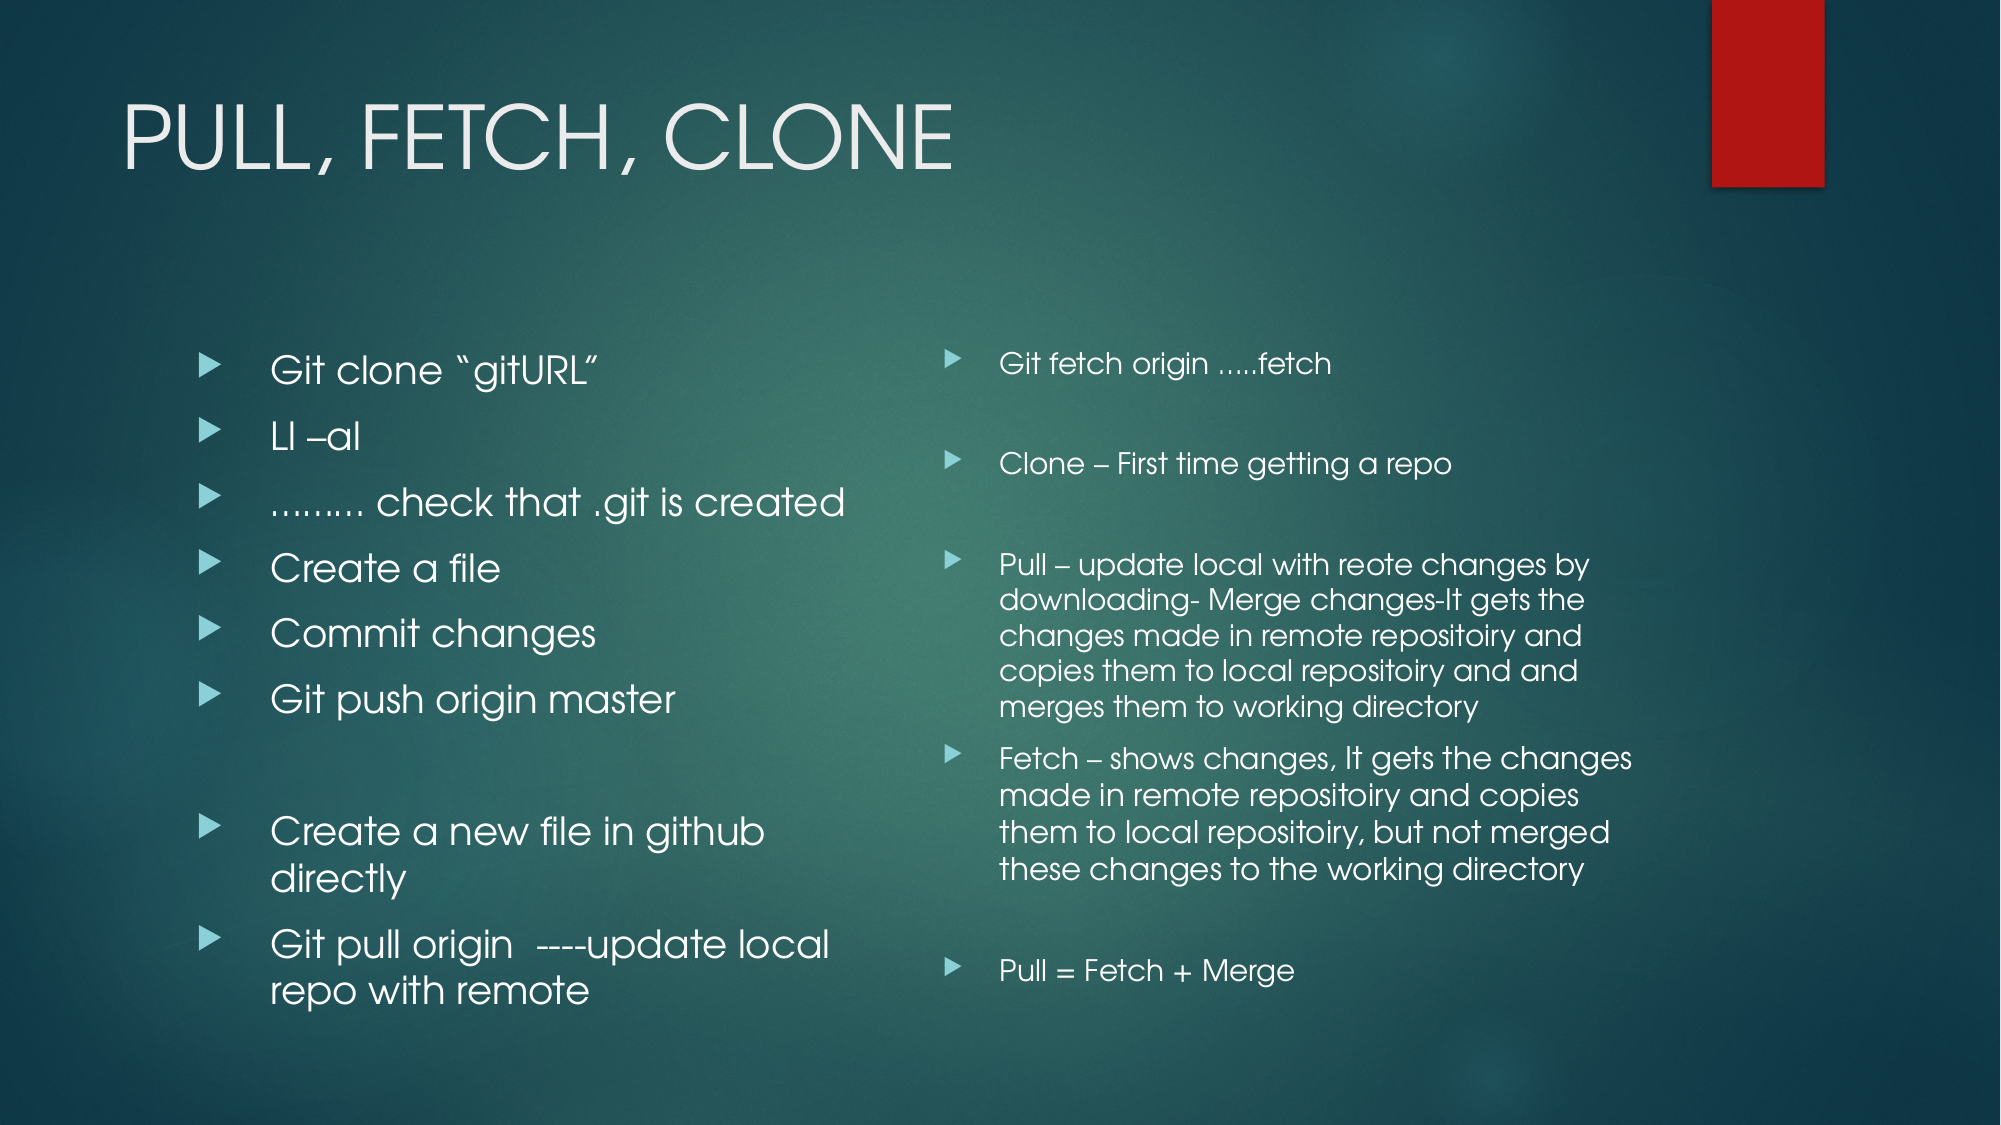

# PULL, FETCH, CLONE
Git fetch origin …..fetch

Clone – First time getting a repo

Pull – update local with reote changes by downloading- Merge changes-It gets the changes made in remote repositoiry and copies them to local repositoiry and and merges them to working directory
Fetch – shows changes, It gets the changes made in remote repositoiry and copies them to local repositoiry, but not merged these changes to the working directory

Pull = Fetch + Merge
Git clone “gitURL”
Ll –al
……… check that .git is created
Create a file
Commit changes
Git push origin master

Create a new file in github directly
Git pull origin  ----update local repo with remote